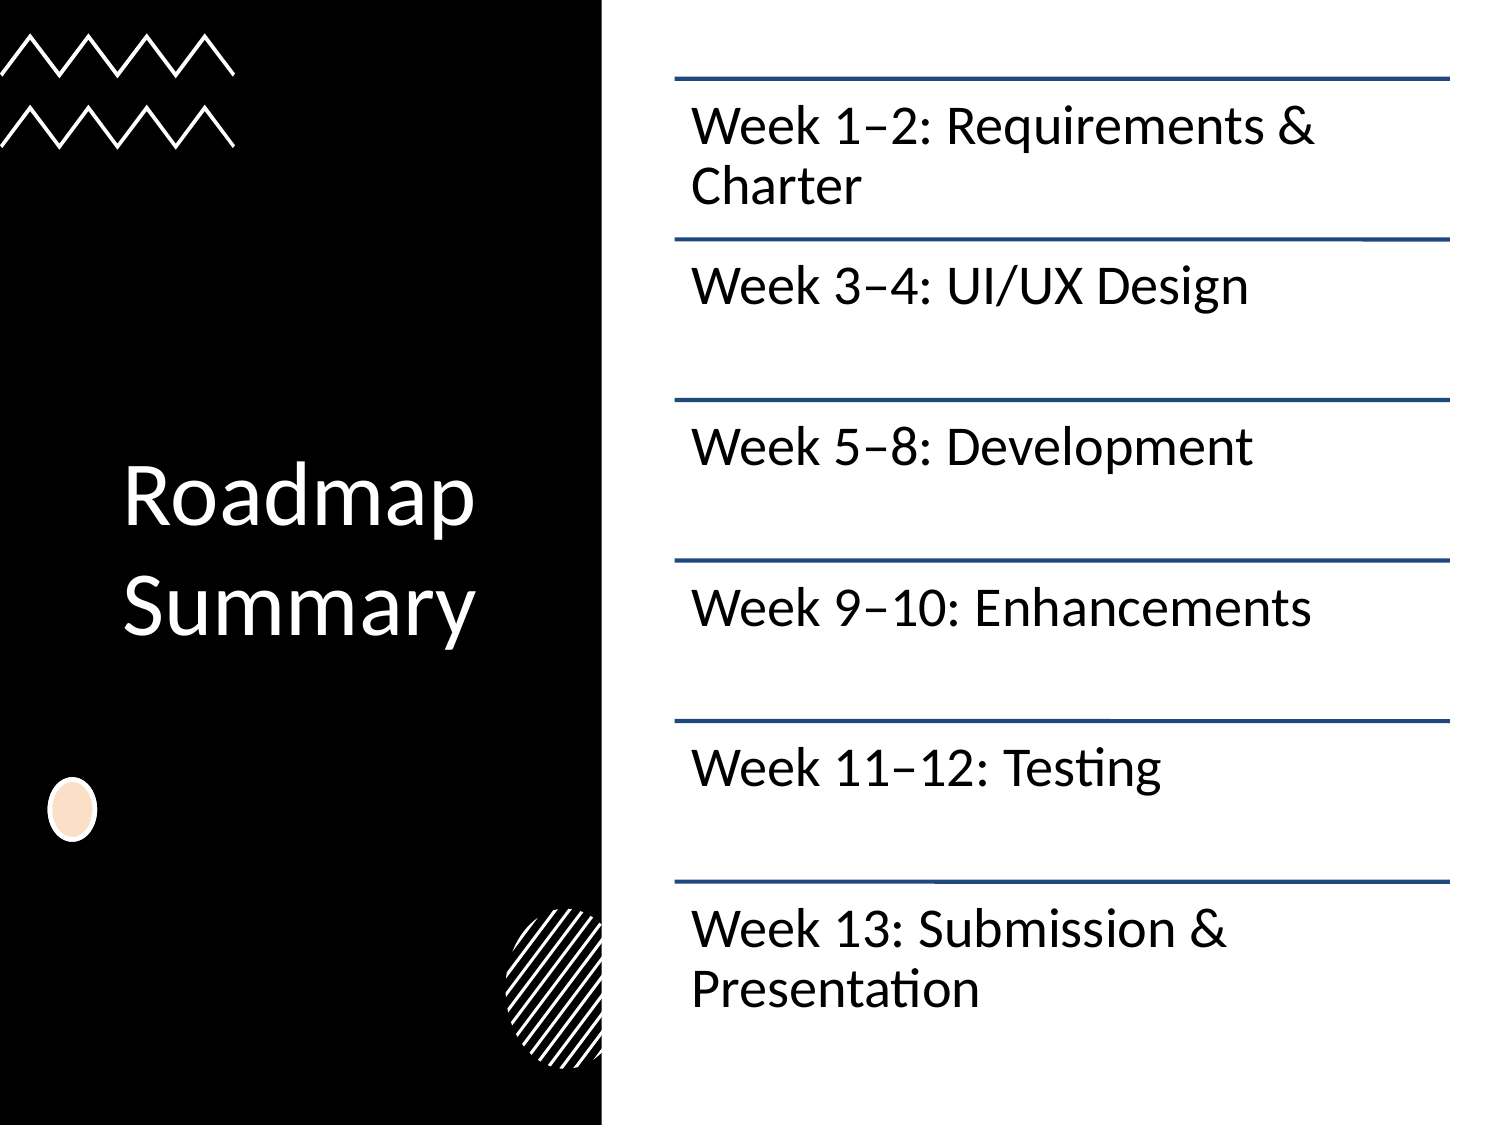

Week 1–2: Requirements & Charter
Week 3–4: UI/UX Design
Week 5–8: Development
Week 9–10: Enhancements
Week 11–12: Testing
Week 13: Submission & Presentation
# Roadmap Summary